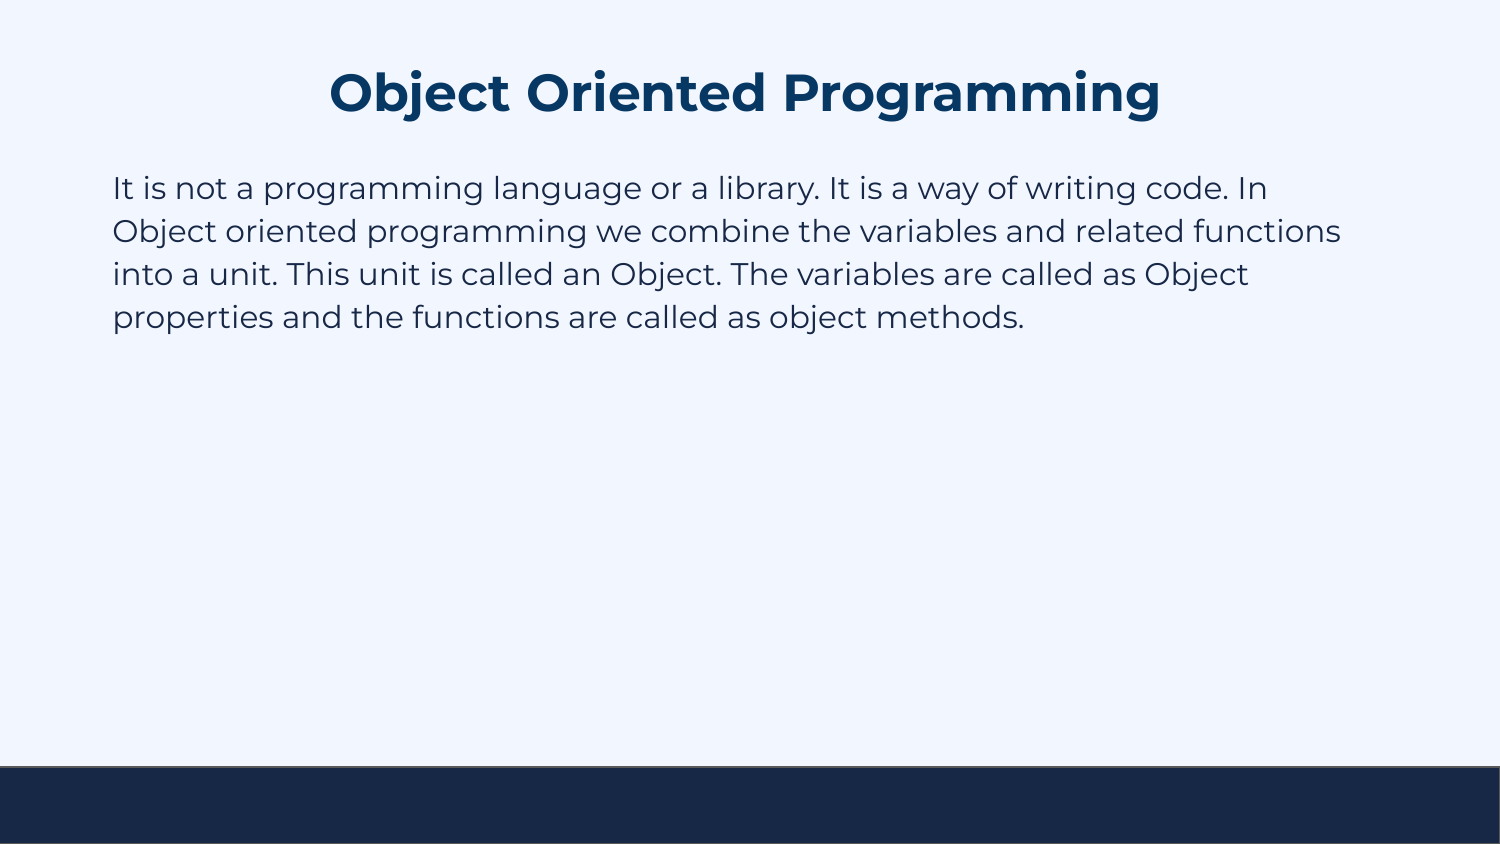

# Object Oriented Programming
It is not a programming language or a library. It is a way of writing code. In Object oriented programming we combine the variables and related functions into a unit. This unit is called an Object. The variables are called as Object properties and the functions are called as object methods.